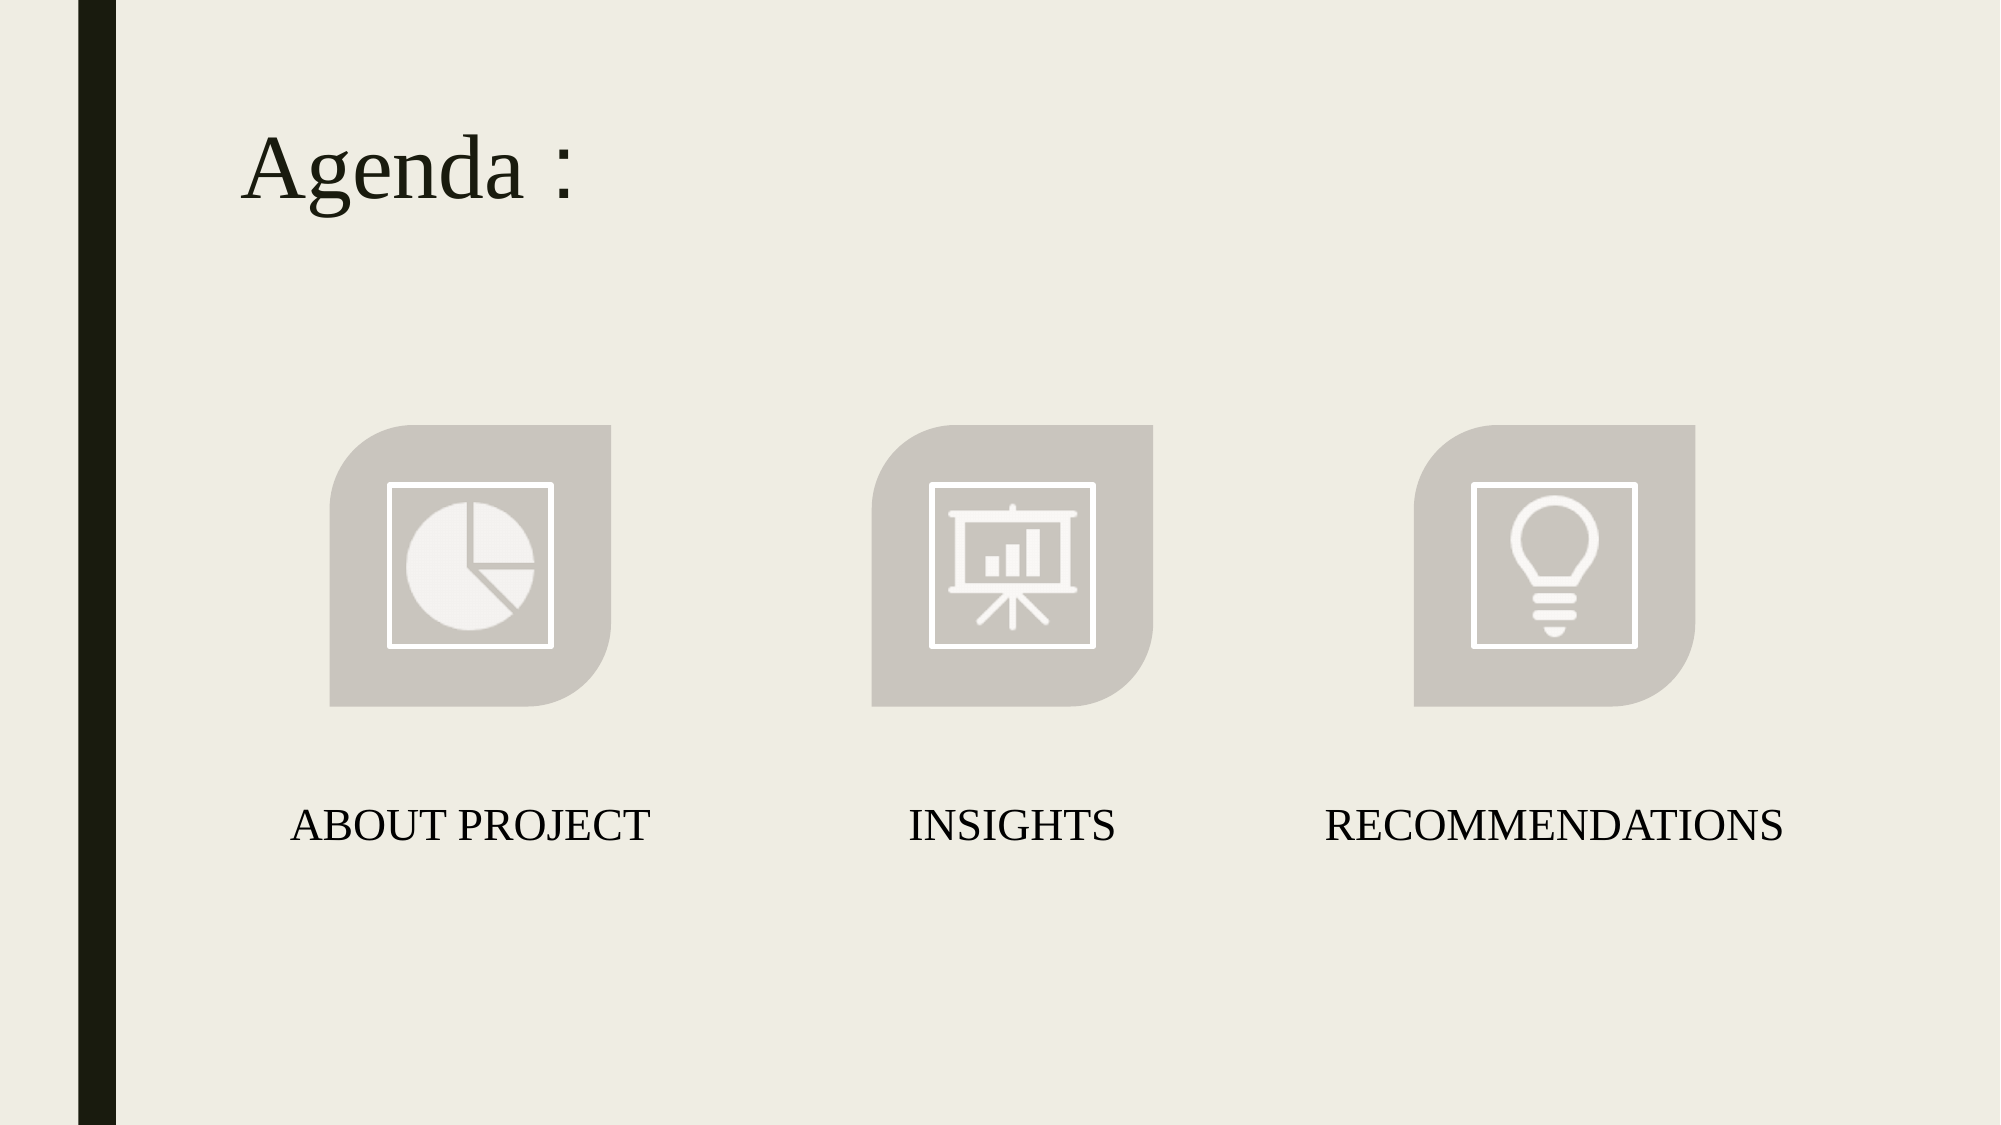

# Agenda :
About project
Insights
recommendations